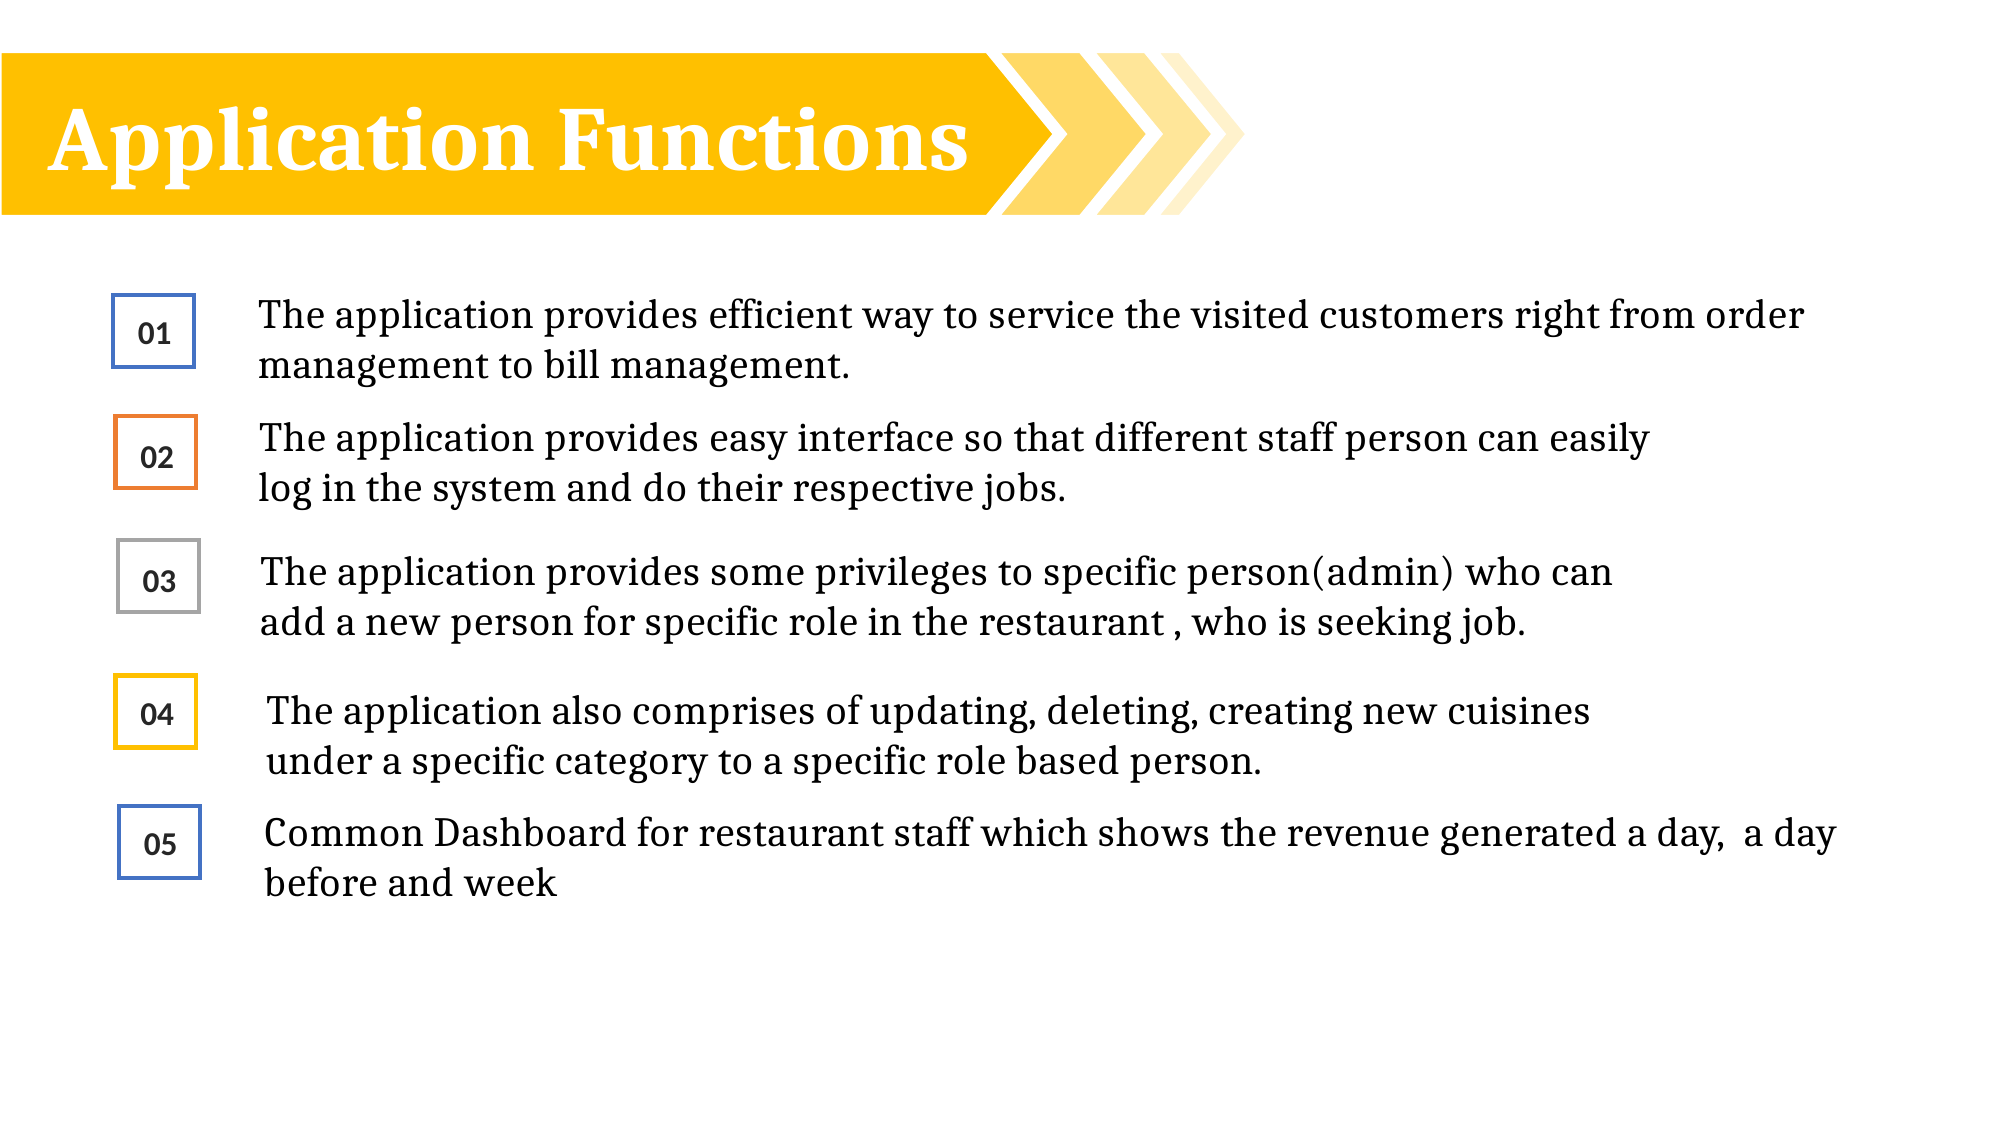

Application Functions

The application provides efficient way to service the visited customers right from order management to bill management.

01
The application provides easy interface so that different staff person can easily log in the system and do their respective jobs.

02
The application provides some privileges to specific person(admin) who can add a new person for specific role in the restaurant , who is seeking job.

03
The application also comprises of updating, deleting, creating new cuisines under a specific category to a specific role based person.

04
Common Dashboard for restaurant staff which shows the revenue generated a day,  a day before and week

05